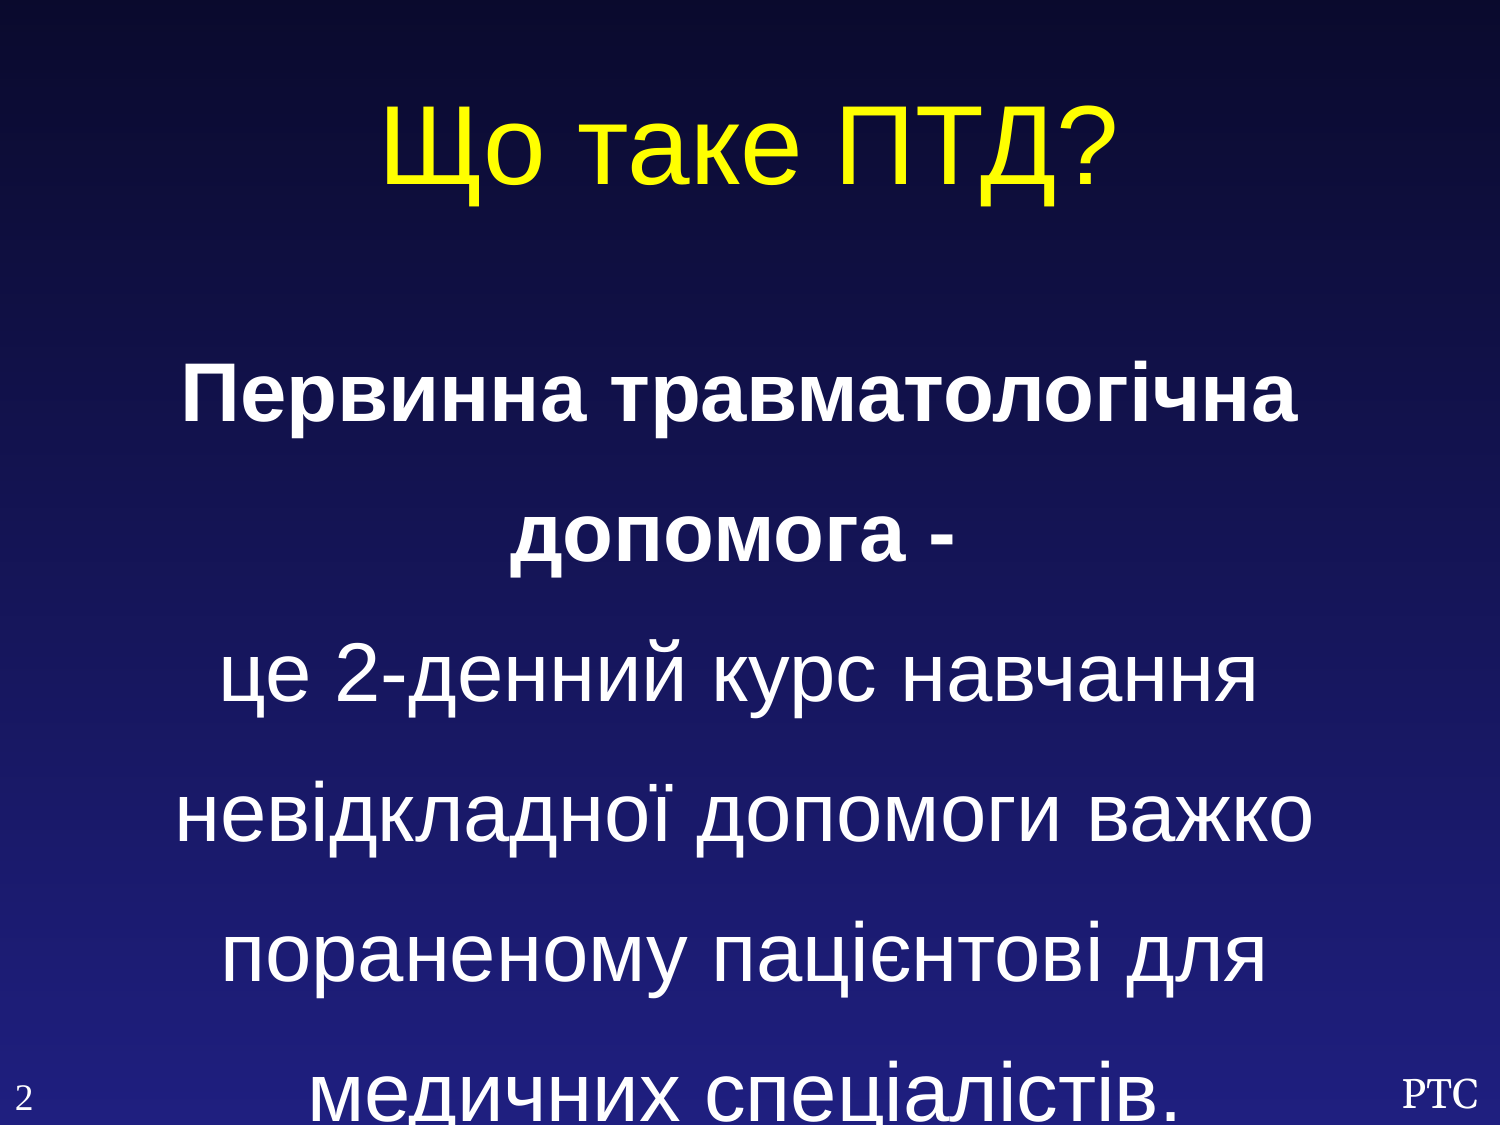

Що таке ПТД?
Первинна травматологічна допомога -
це 2-денний курс навчання невідкладної допомоги важко пораненому пацієнтові для медичних спеціалістів.

2